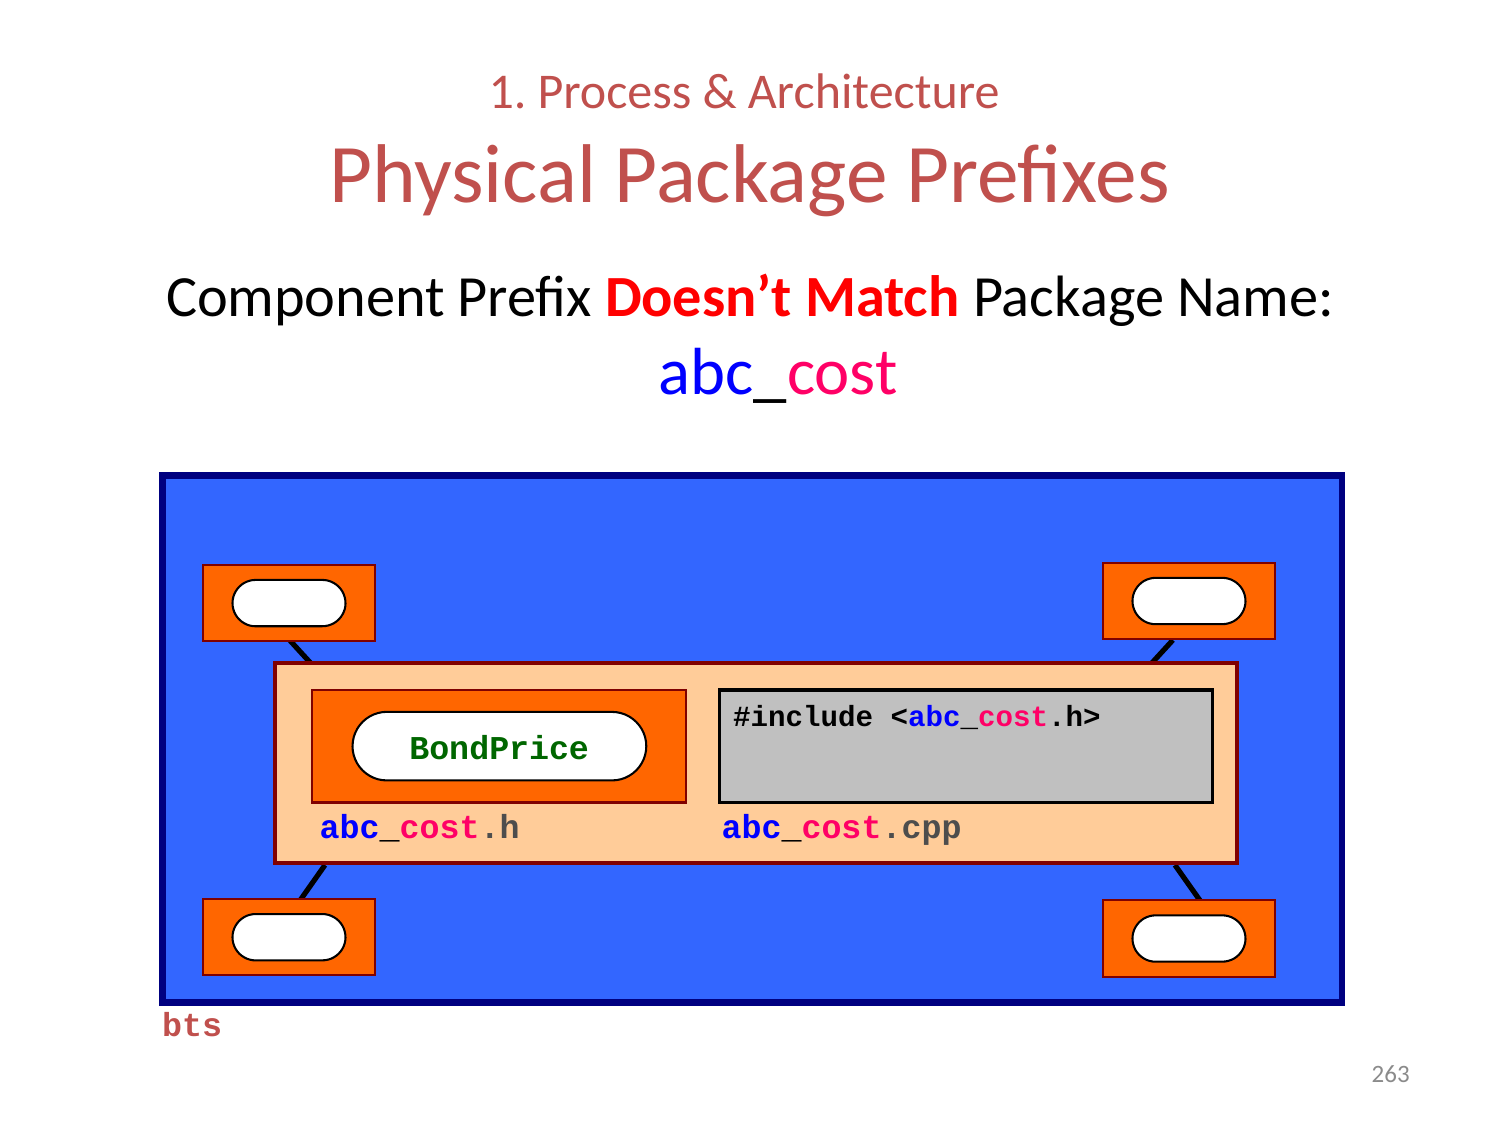

# 1. Process & Architecture Physical Package Prefixes
Component Prefix Doesn’t Match Package Name:
abc_cost

#include <abc_cost.h>

BondPrice

 abc_cost.h
abc_cost.cpp

bts
263